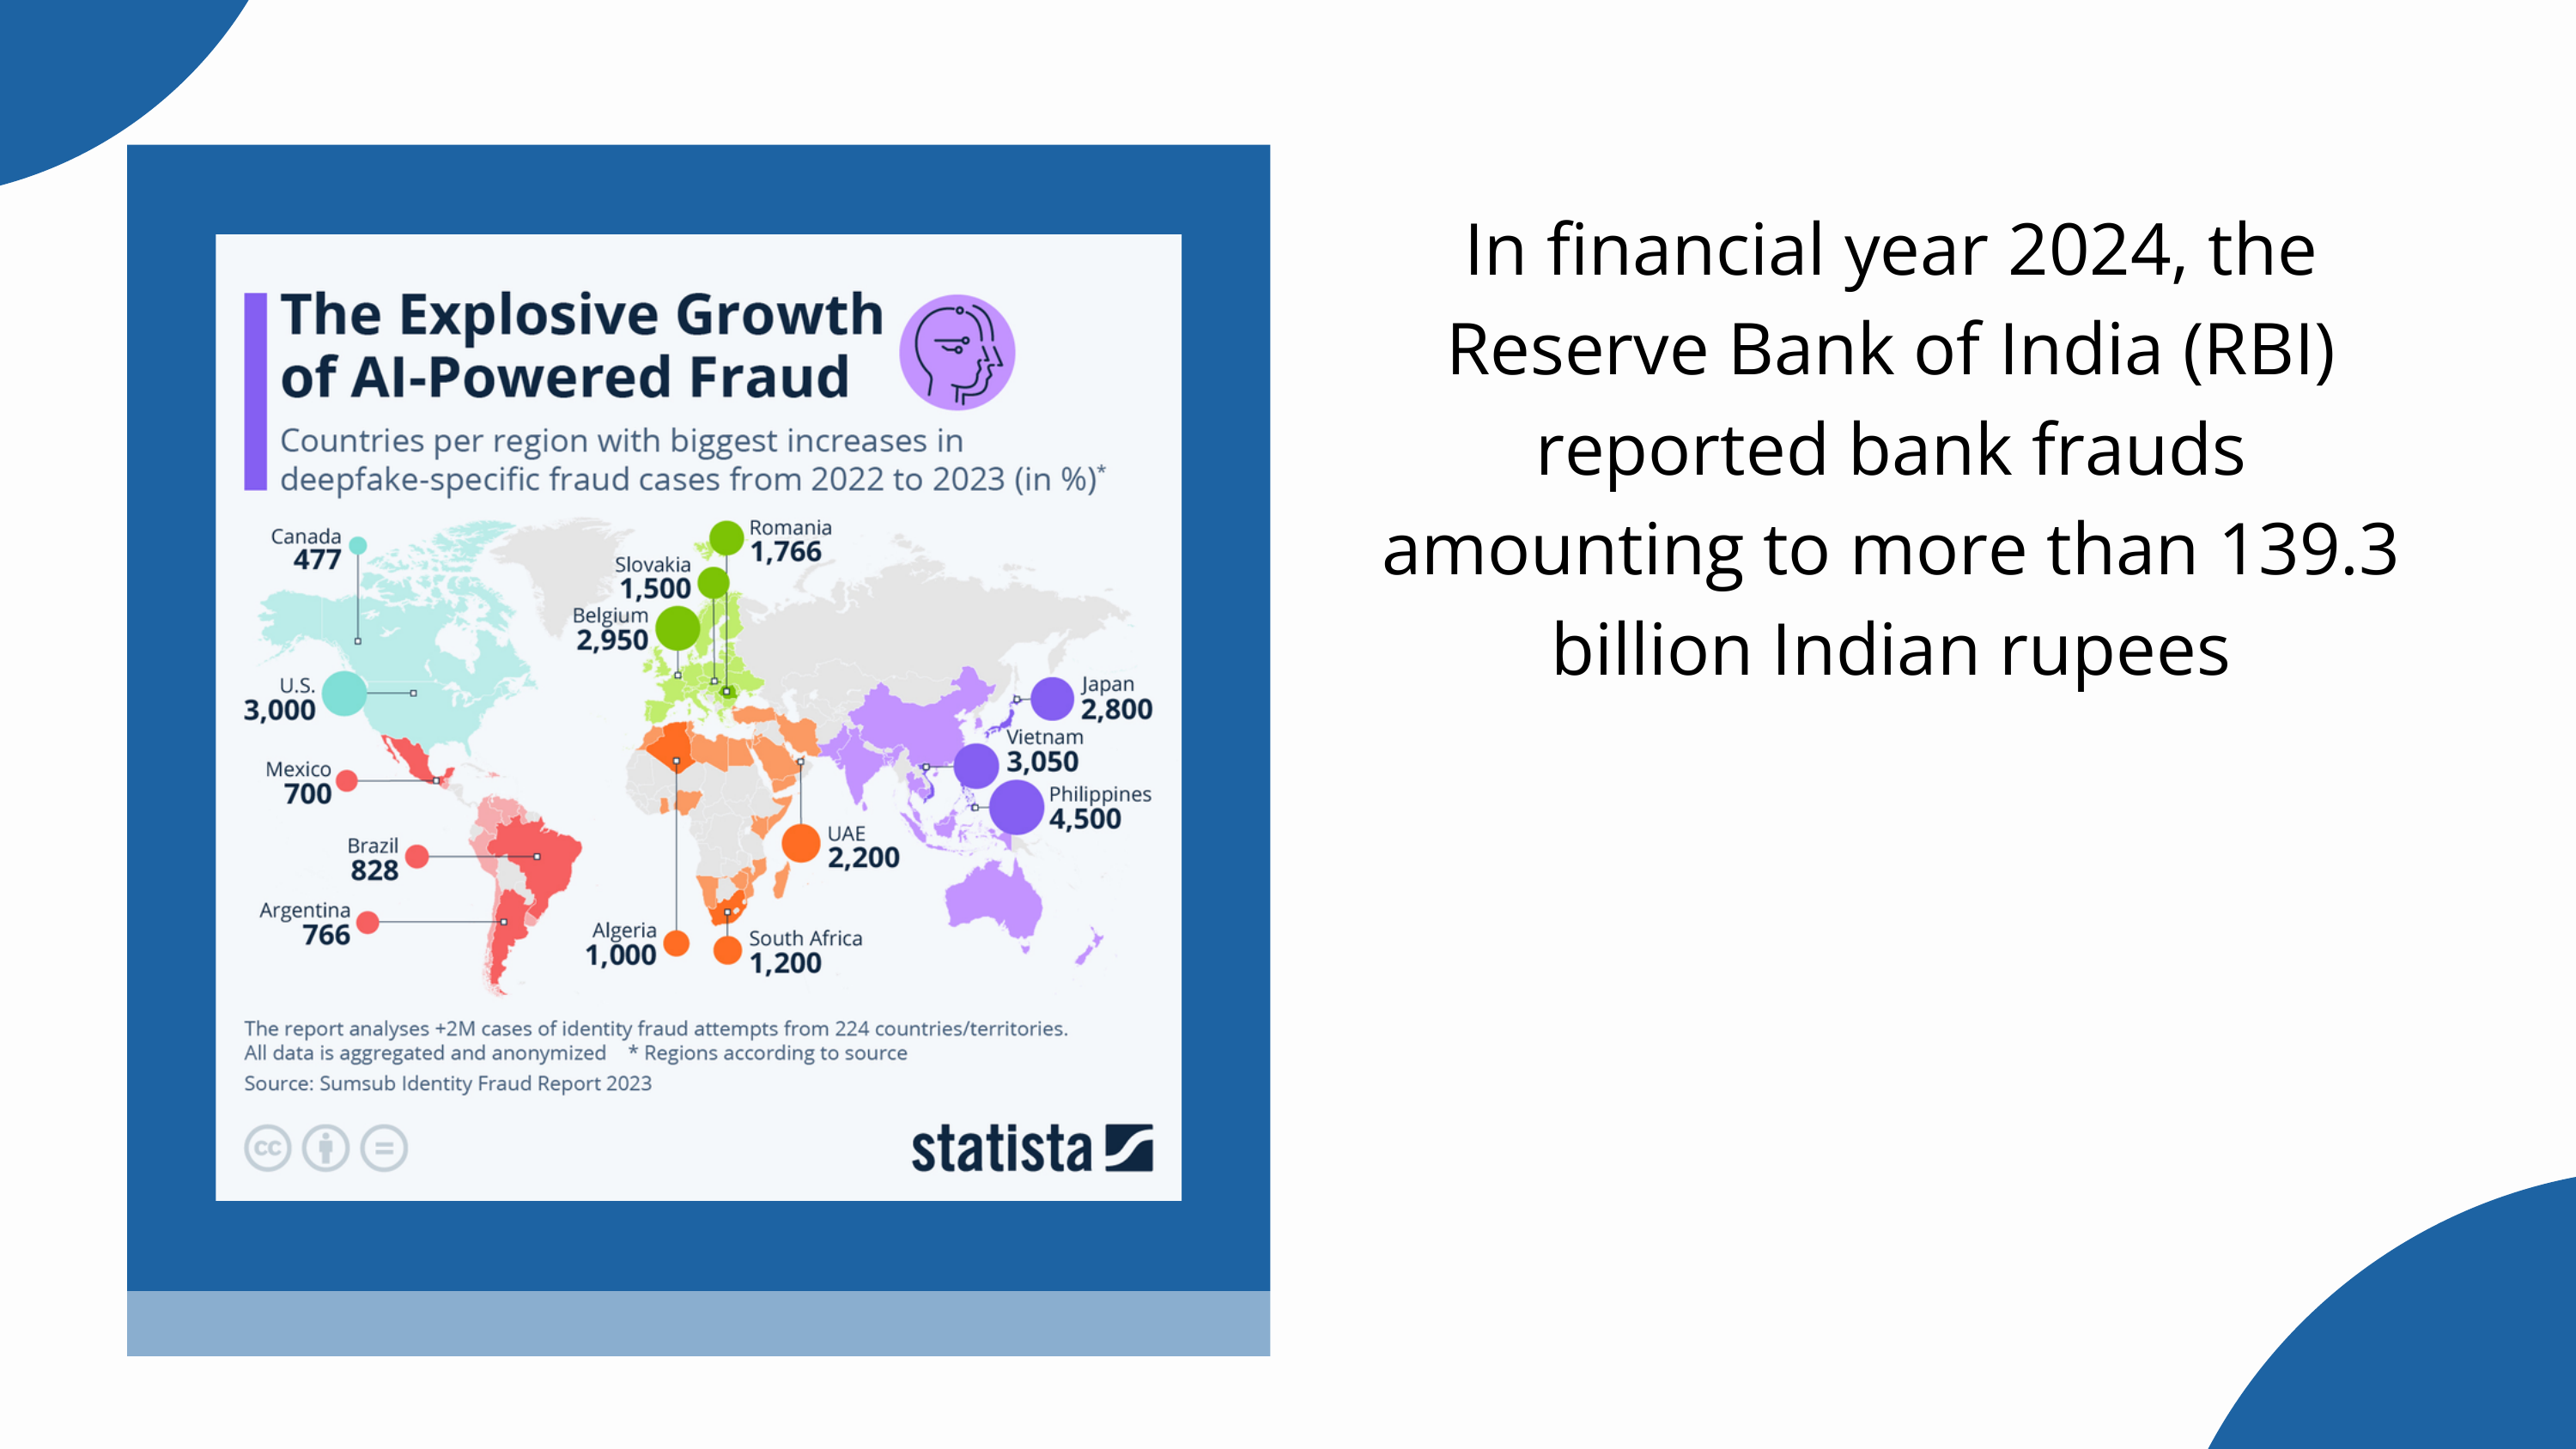

In financial year 2024, the Reserve Bank of India (RBI) reported bank frauds amounting to more than 139.3 billion Indian rupees